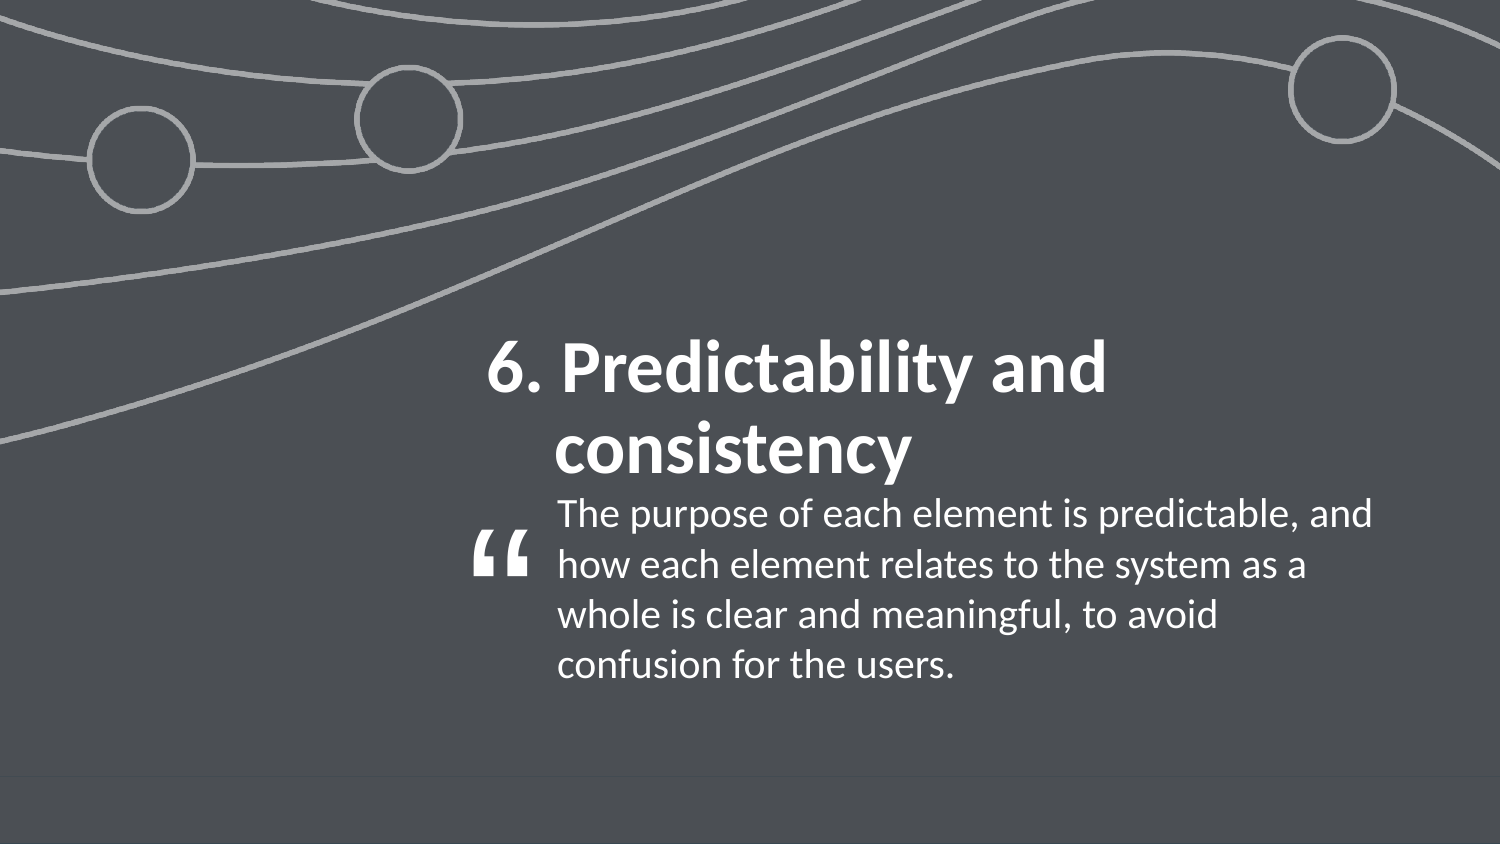

# 6. Predictability and consistency
“
The purpose of each element is predictable, and how each element relates to the system as a whole is clear and meaningful, to avoid confusion for the users.